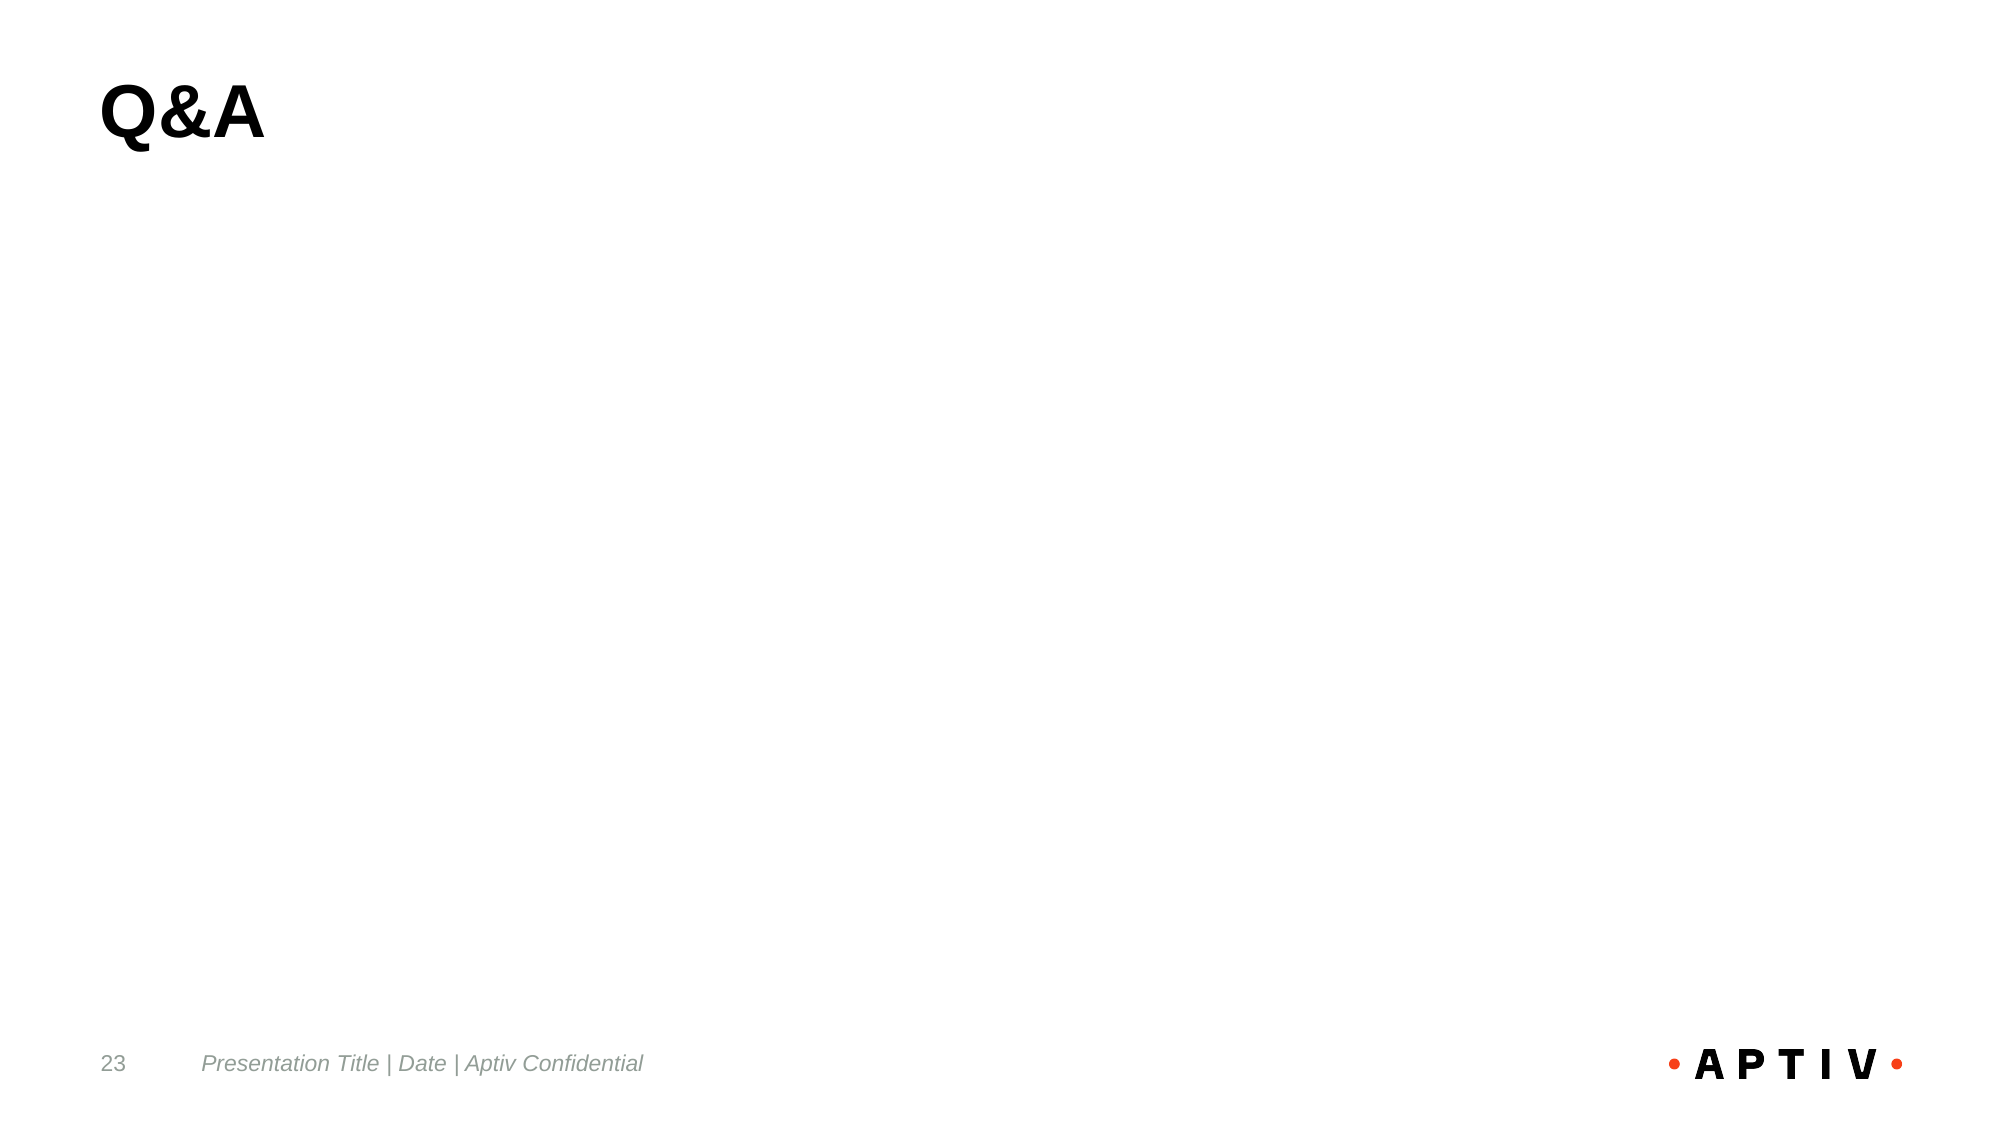

# Q&A

23
Presentation Title | Date | Aptiv Confidential